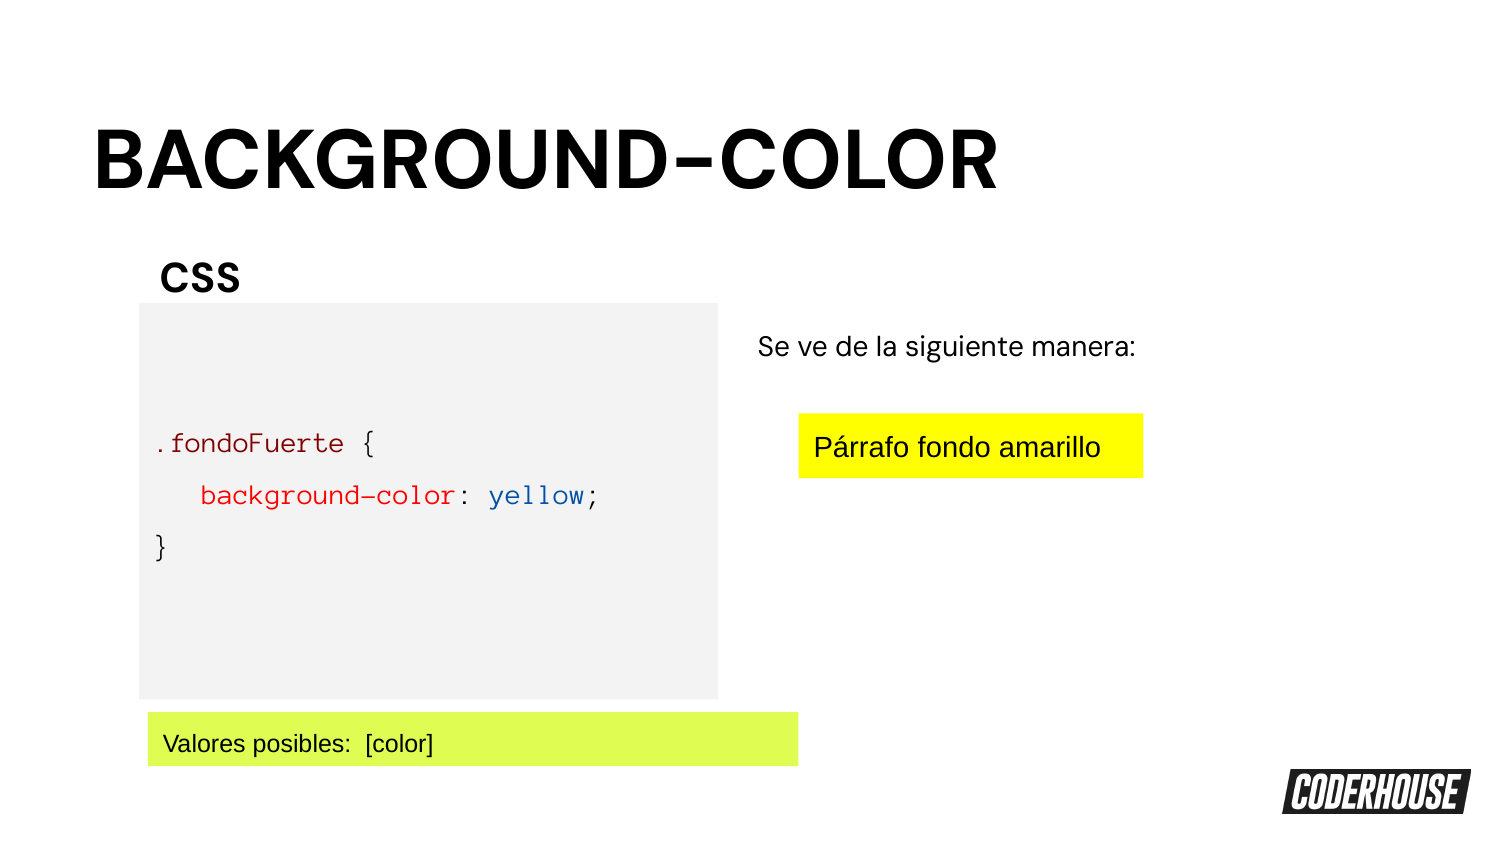

BACKGROUND-COLOR
CSS

.fondoFuerte {
   background-color: yellow;
}

Se ve de la siguiente manera:
Párrafo fondo amarillo
Valores posibles:  [color]